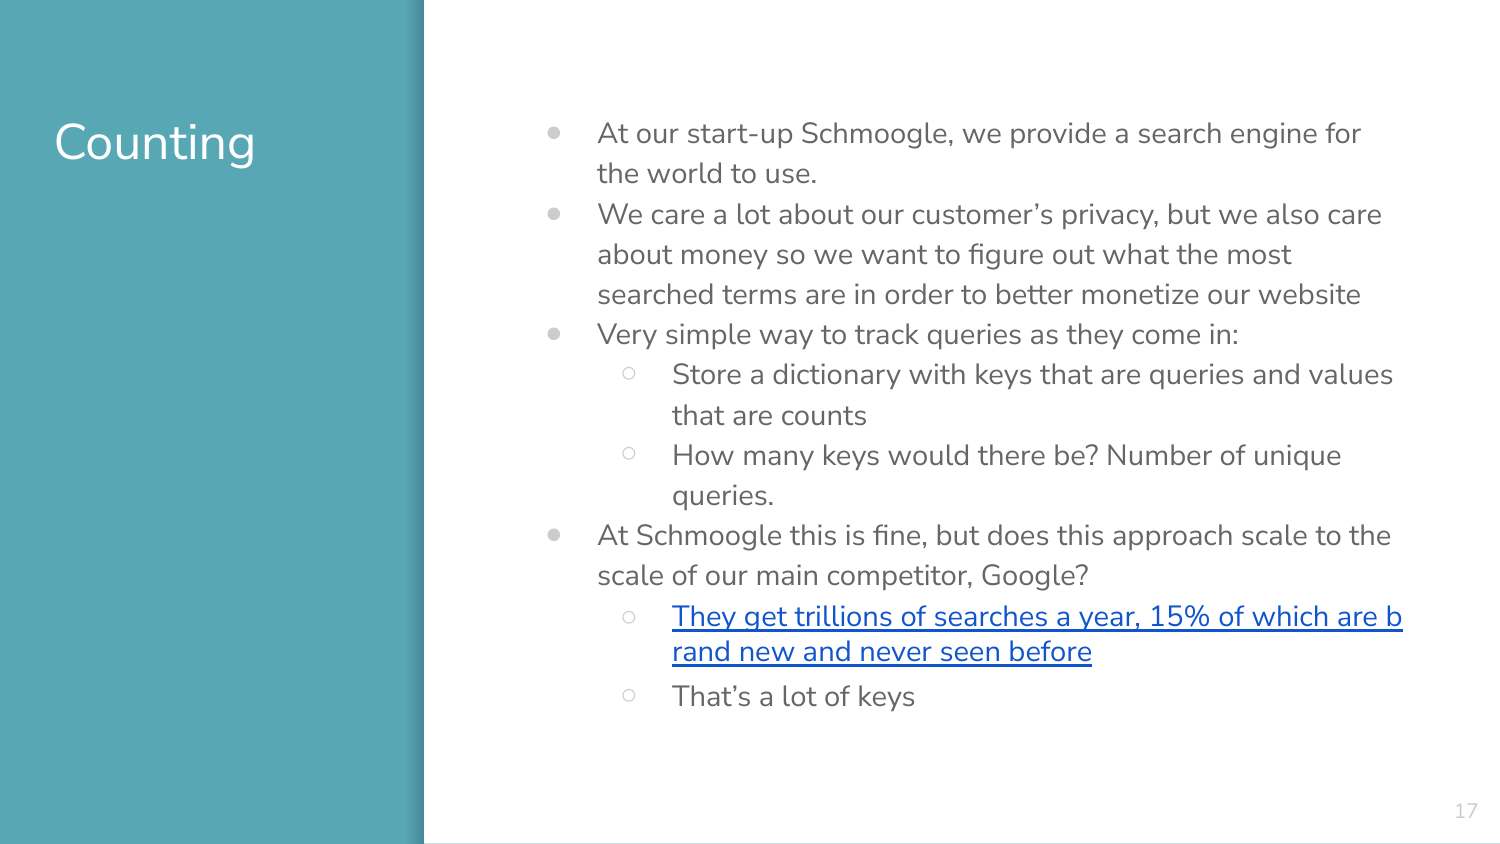

# Counting
At our start-up Schmoogle, we provide a search engine for the world to use.
We care a lot about our customer’s privacy, but we also care about money so we want to figure out what the most searched terms are in order to better monetize our website
Very simple way to track queries as they come in:
Store a dictionary with keys that are queries and values that are counts
How many keys would there be? Number of unique queries.
At Schmoogle this is fine, but does this approach scale to the scale of our main competitor, Google?
They get trillions of searches a year, 15% of which are brand new and never seen before
That’s a lot of keys
17